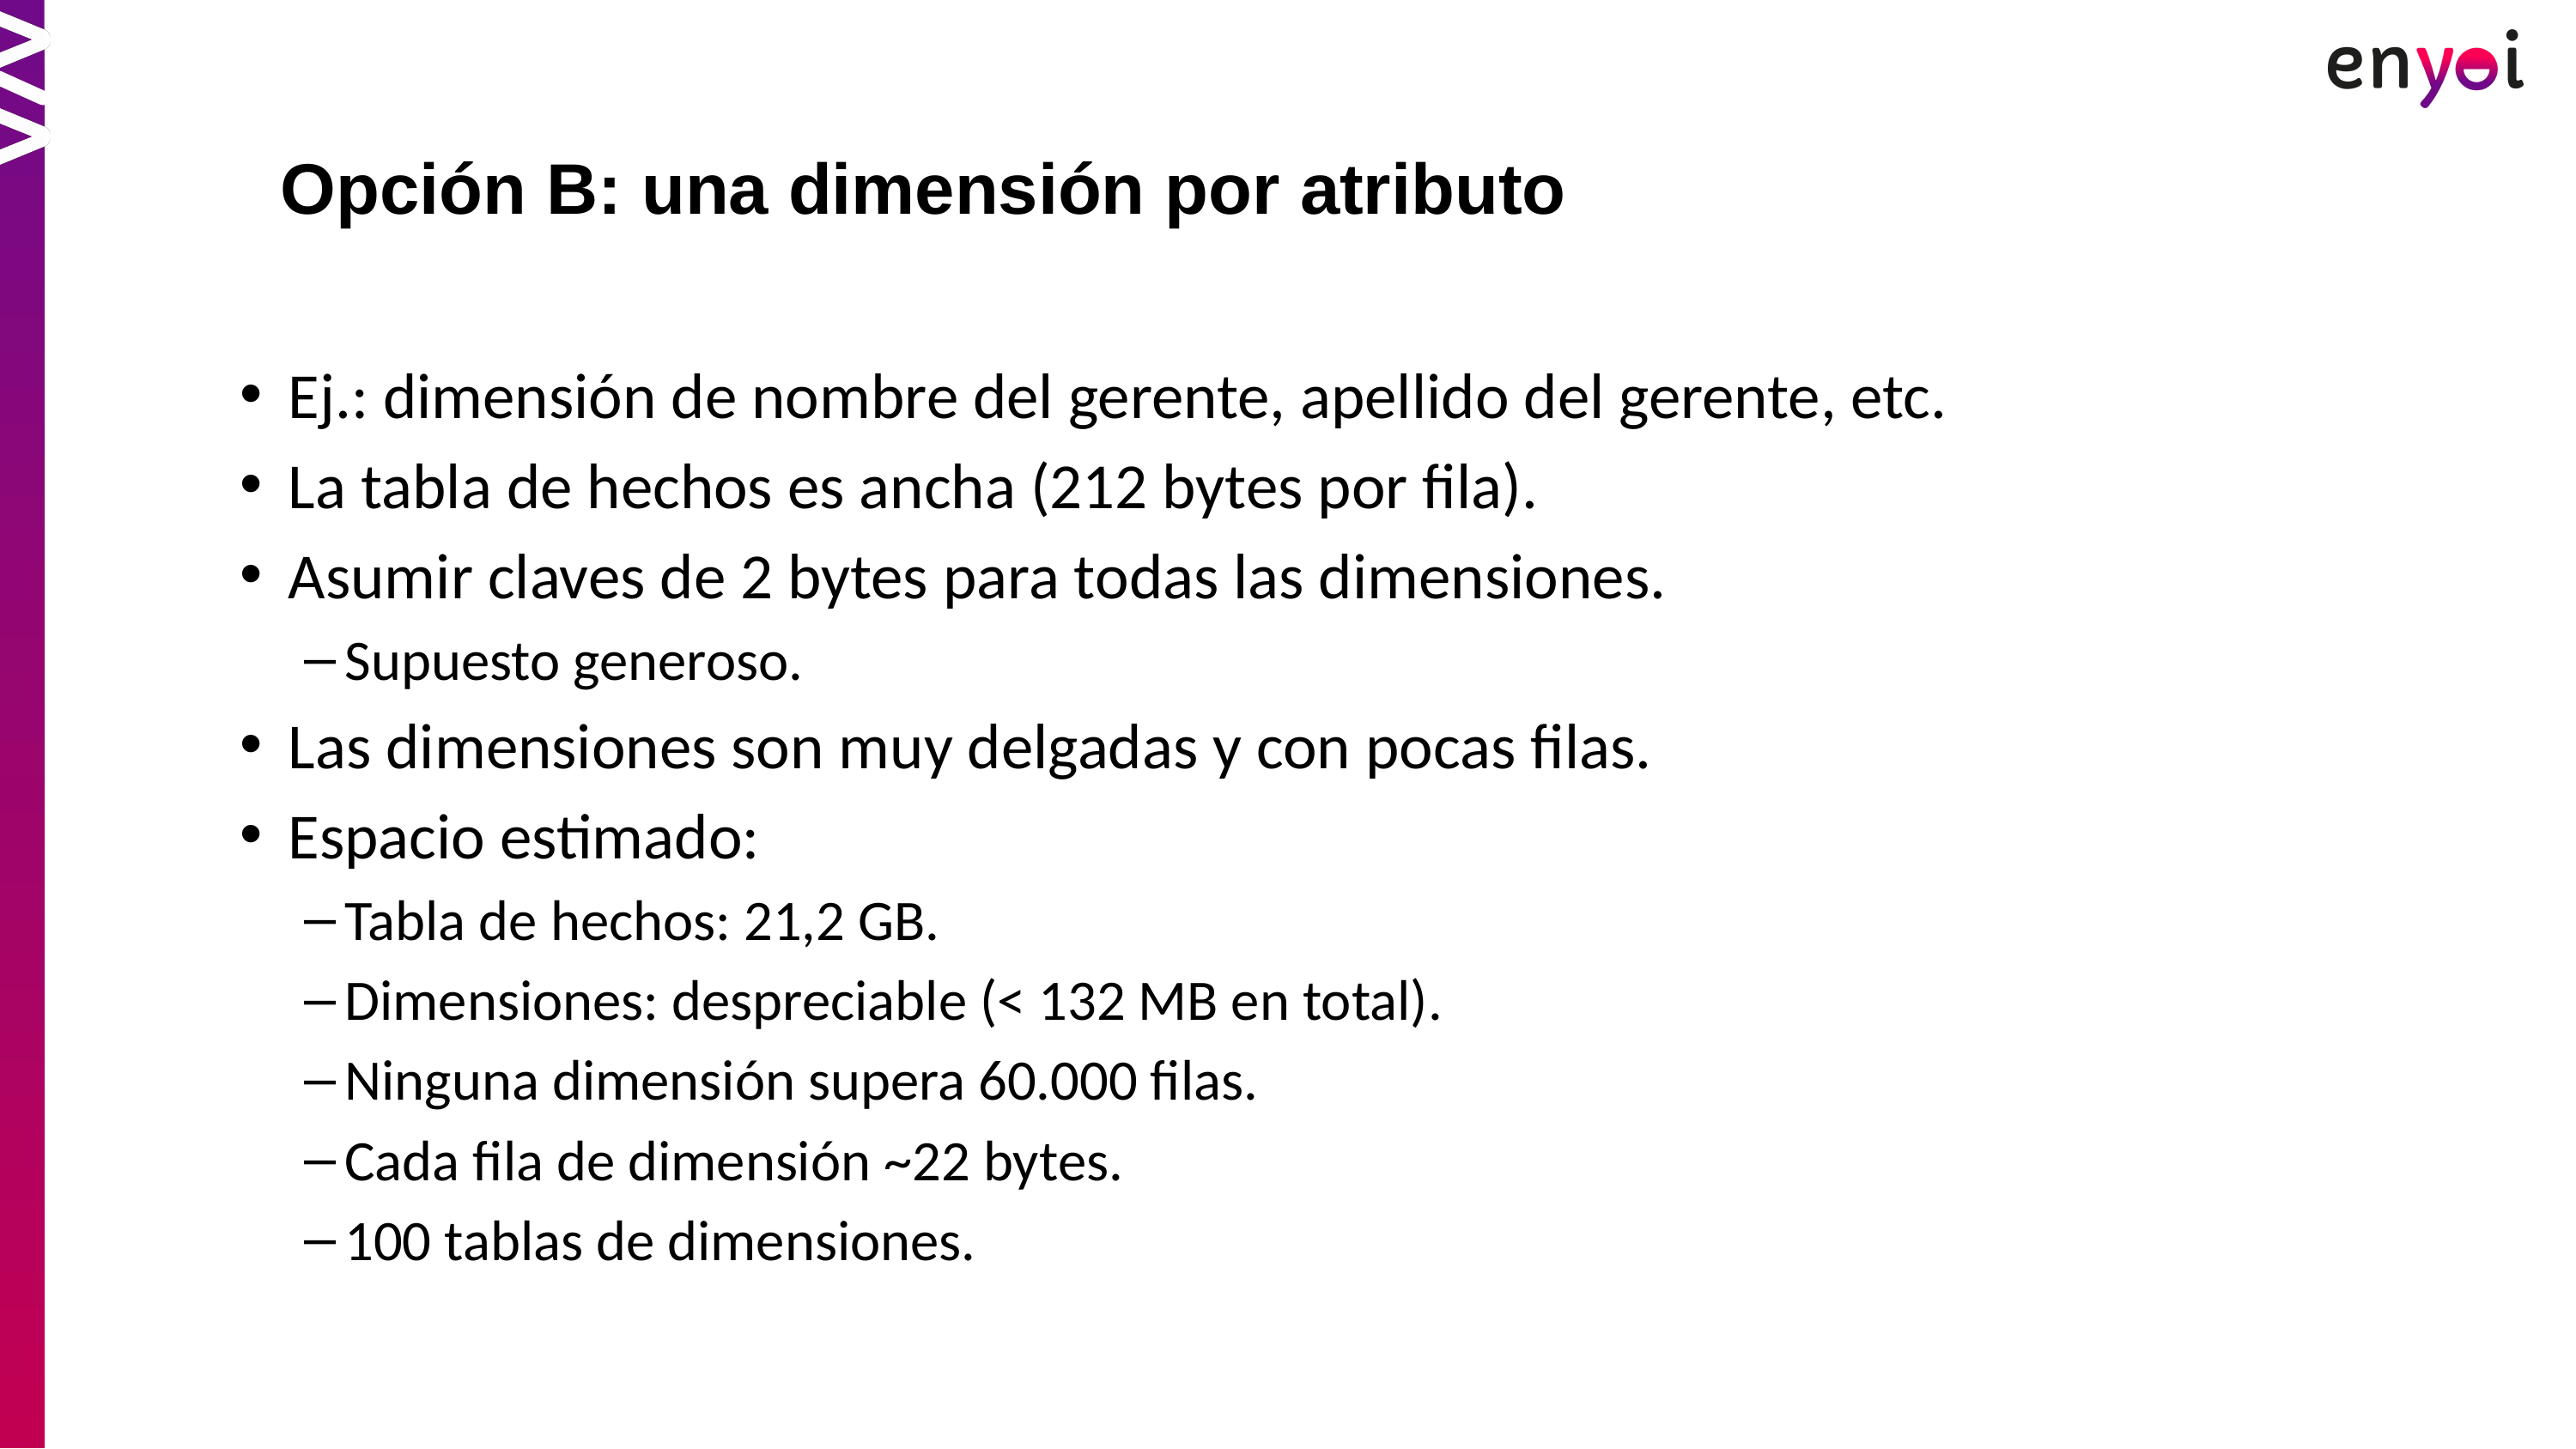

Opción B: una dimensión por atributo
Ej.: dimensión de nombre del gerente, apellido del gerente, etc.
La tabla de hechos es ancha (212 bytes por fila).
Asumir claves de 2 bytes para todas las dimensiones.
Supuesto generoso.
Las dimensiones son muy delgadas y con pocas filas.
Espacio estimado:
Tabla de hechos: 21,2 GB.
Dimensiones: despreciable (< 132 MB en total).
Ninguna dimensión supera 60.000 filas.
Cada fila de dimensión ~22 bytes.
100 tablas de dimensiones.